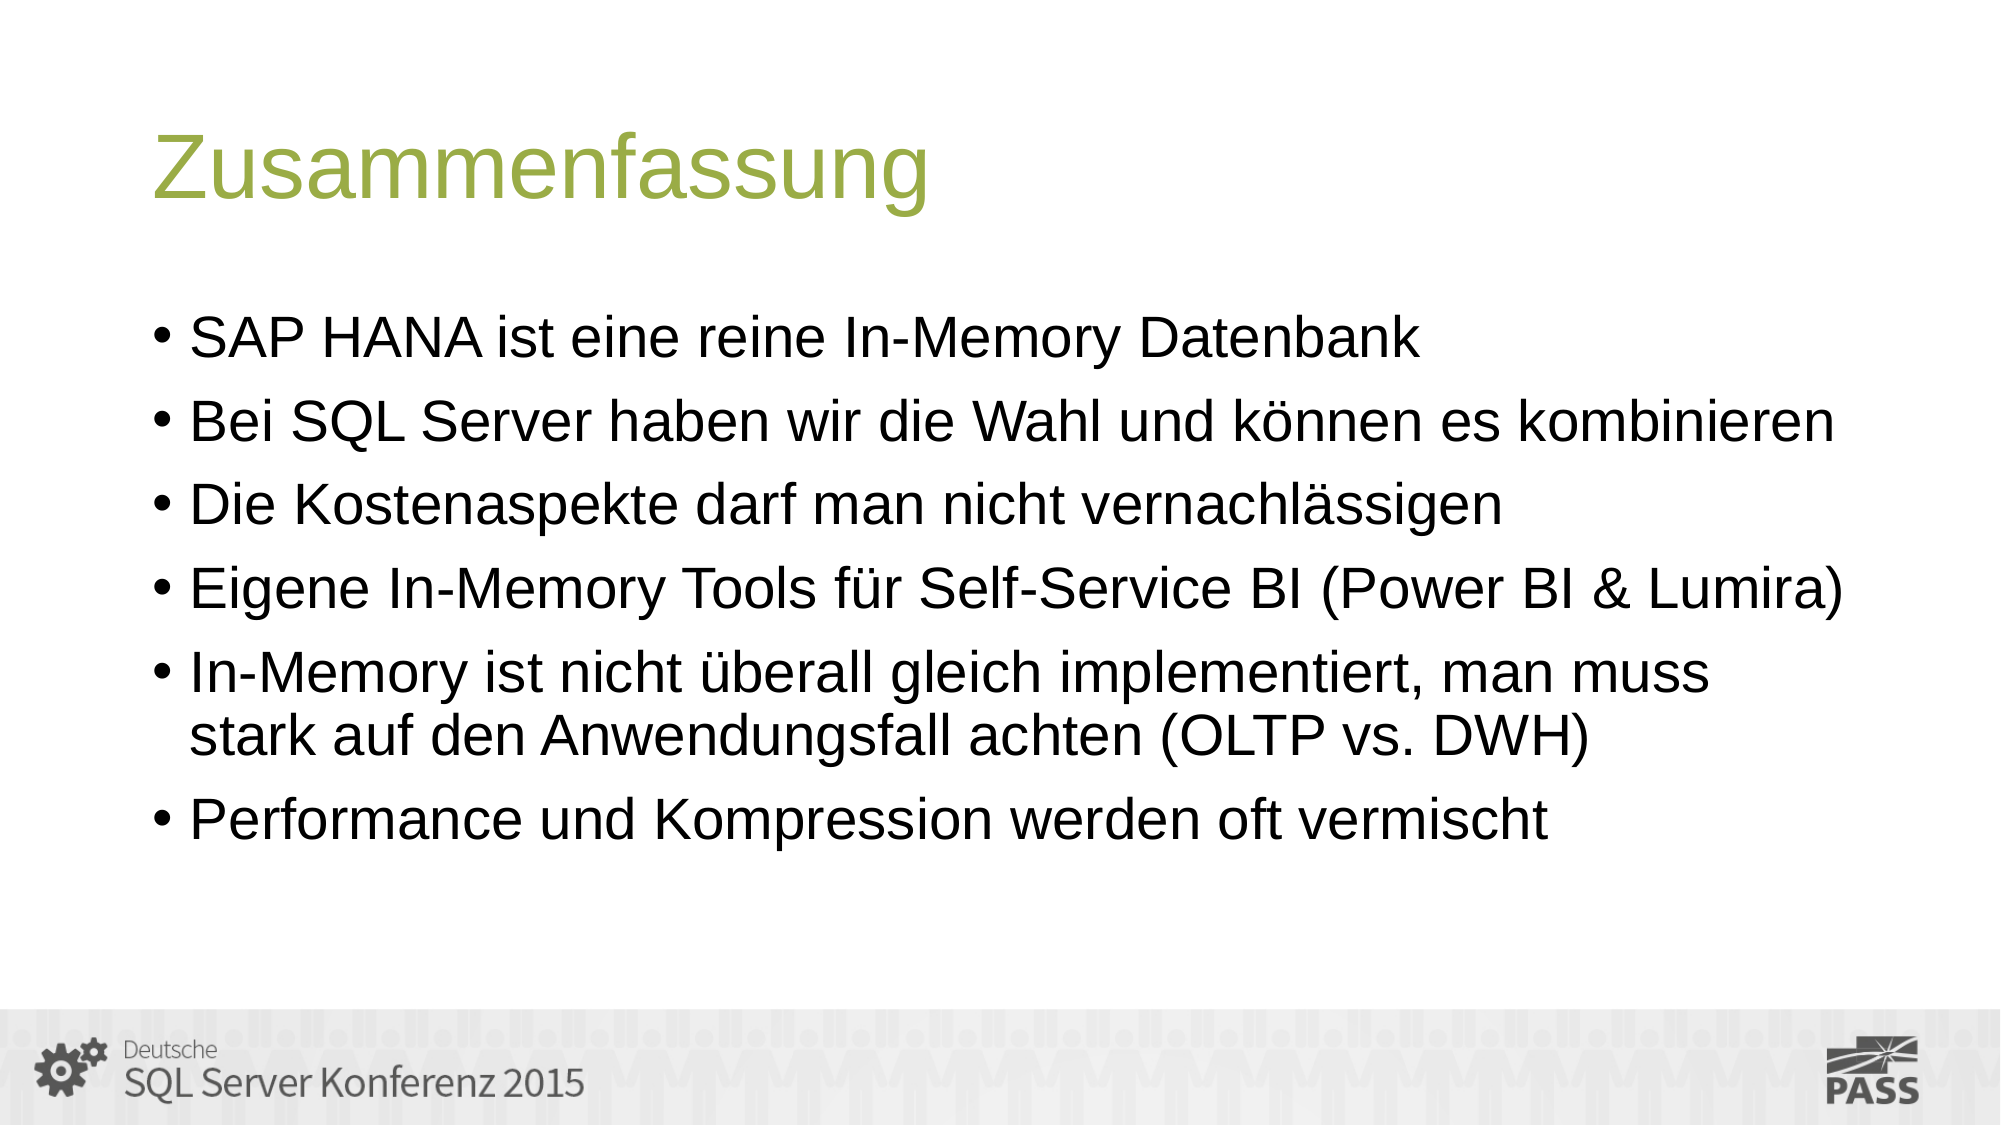

# Zusammenfassung
SAP HANA ist eine reine In-Memory Datenbank
Bei SQL Server haben wir die Wahl und können es kombinieren
Die Kostenaspekte darf man nicht vernachlässigen
Eigene In-Memory Tools für Self-Service BI (Power BI & Lumira)
In-Memory ist nicht überall gleich implementiert, man muss stark auf den Anwendungsfall achten (OLTP vs. DWH)
Performance und Kompression werden oft vermischt